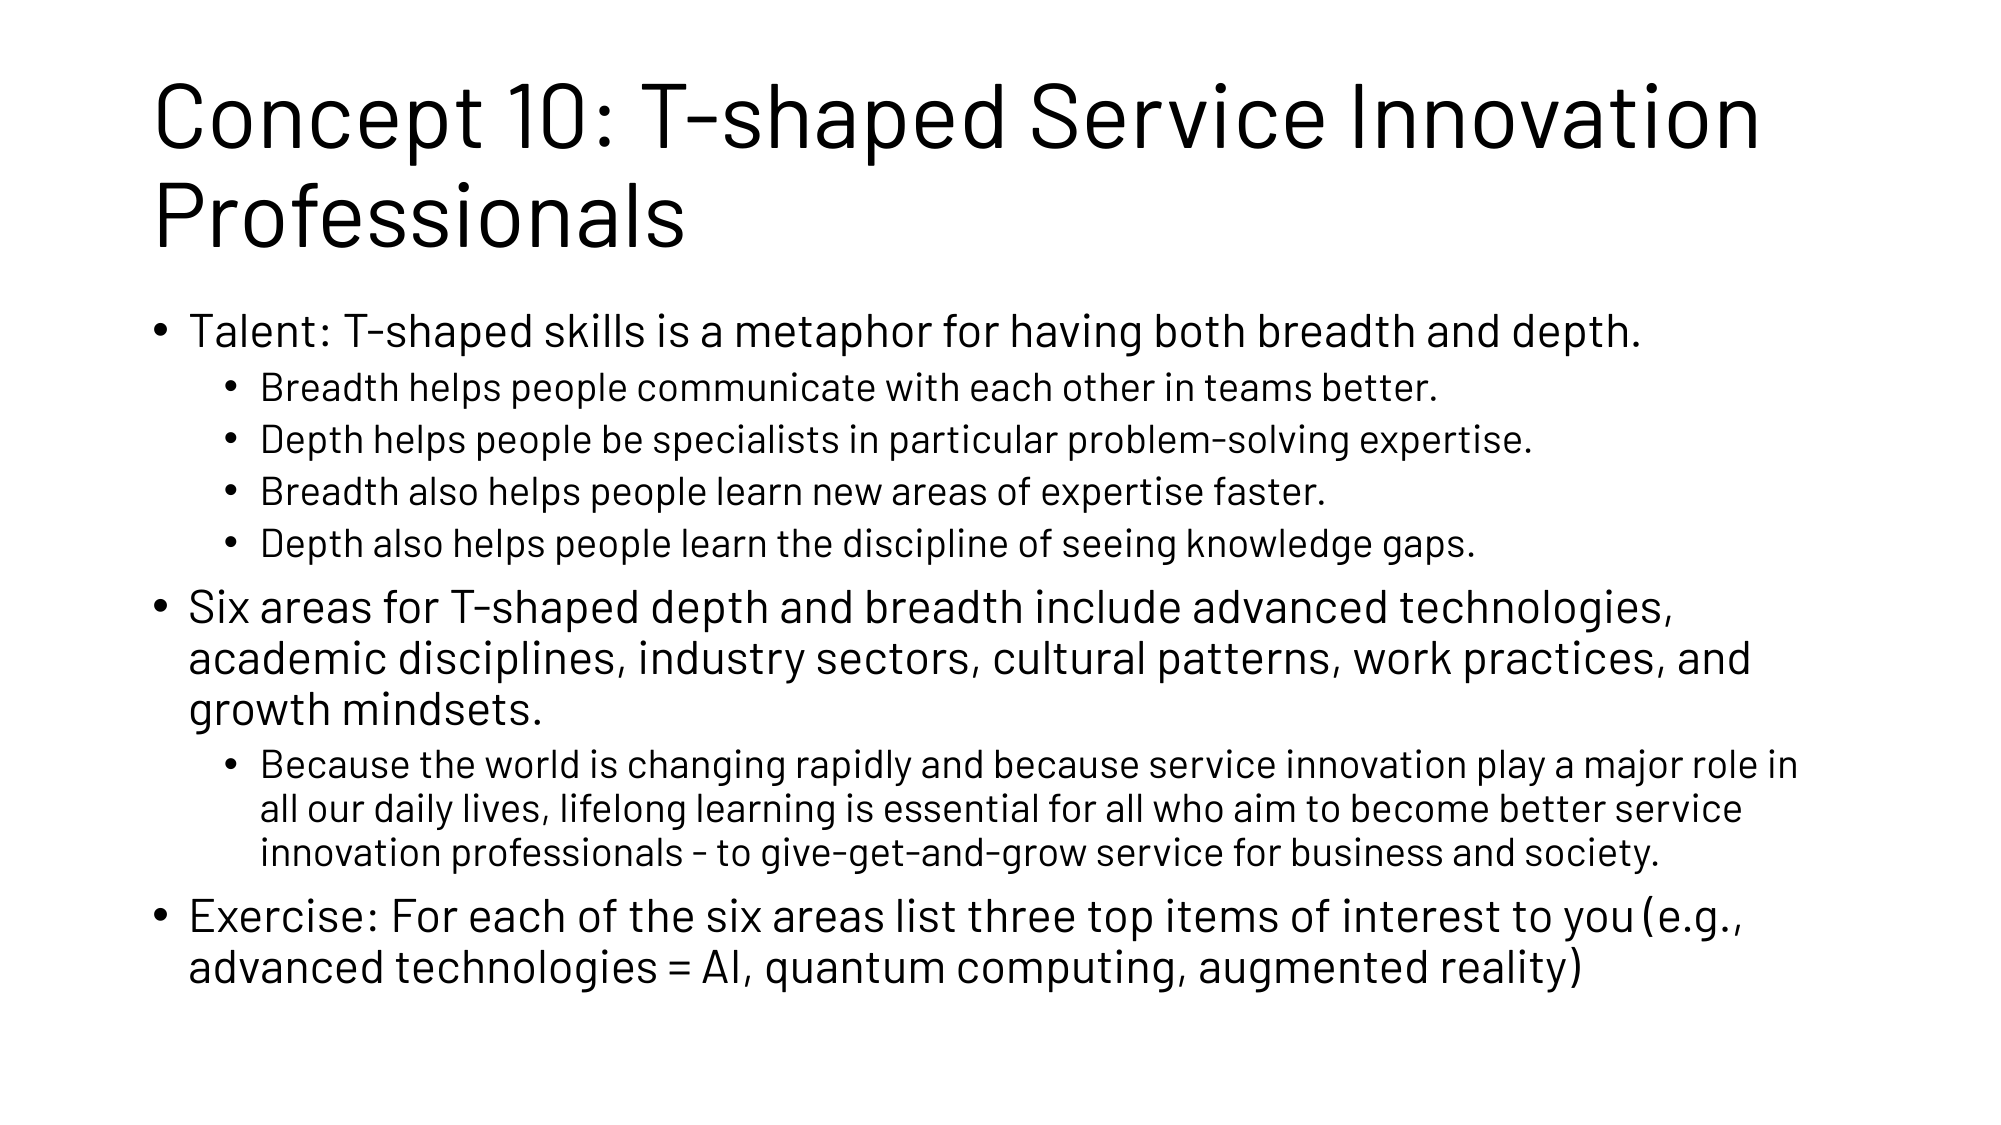

# Concept 10: T-shaped Service Innovation Professionals
Talent: T-shaped skills is a metaphor for having both breadth and depth.
Breadth helps people communicate with each other in teams better.
Depth helps people be specialists in particular problem-solving expertise.
Breadth also helps people learn new areas of expertise faster.
Depth also helps people learn the discipline of seeing knowledge gaps.
Six areas for T-shaped depth and breadth include advanced technologies, academic disciplines, industry sectors, cultural patterns, work practices, and growth mindsets.
Because the world is changing rapidly and because service innovation play a major role in all our daily lives, lifelong learning is essential for all who aim to become better service innovation professionals - to give-get-and-grow service for business and society.
Exercise: For each of the six areas list three top items of interest to you (e.g., advanced technologies = AI, quantum computing, augmented reality)